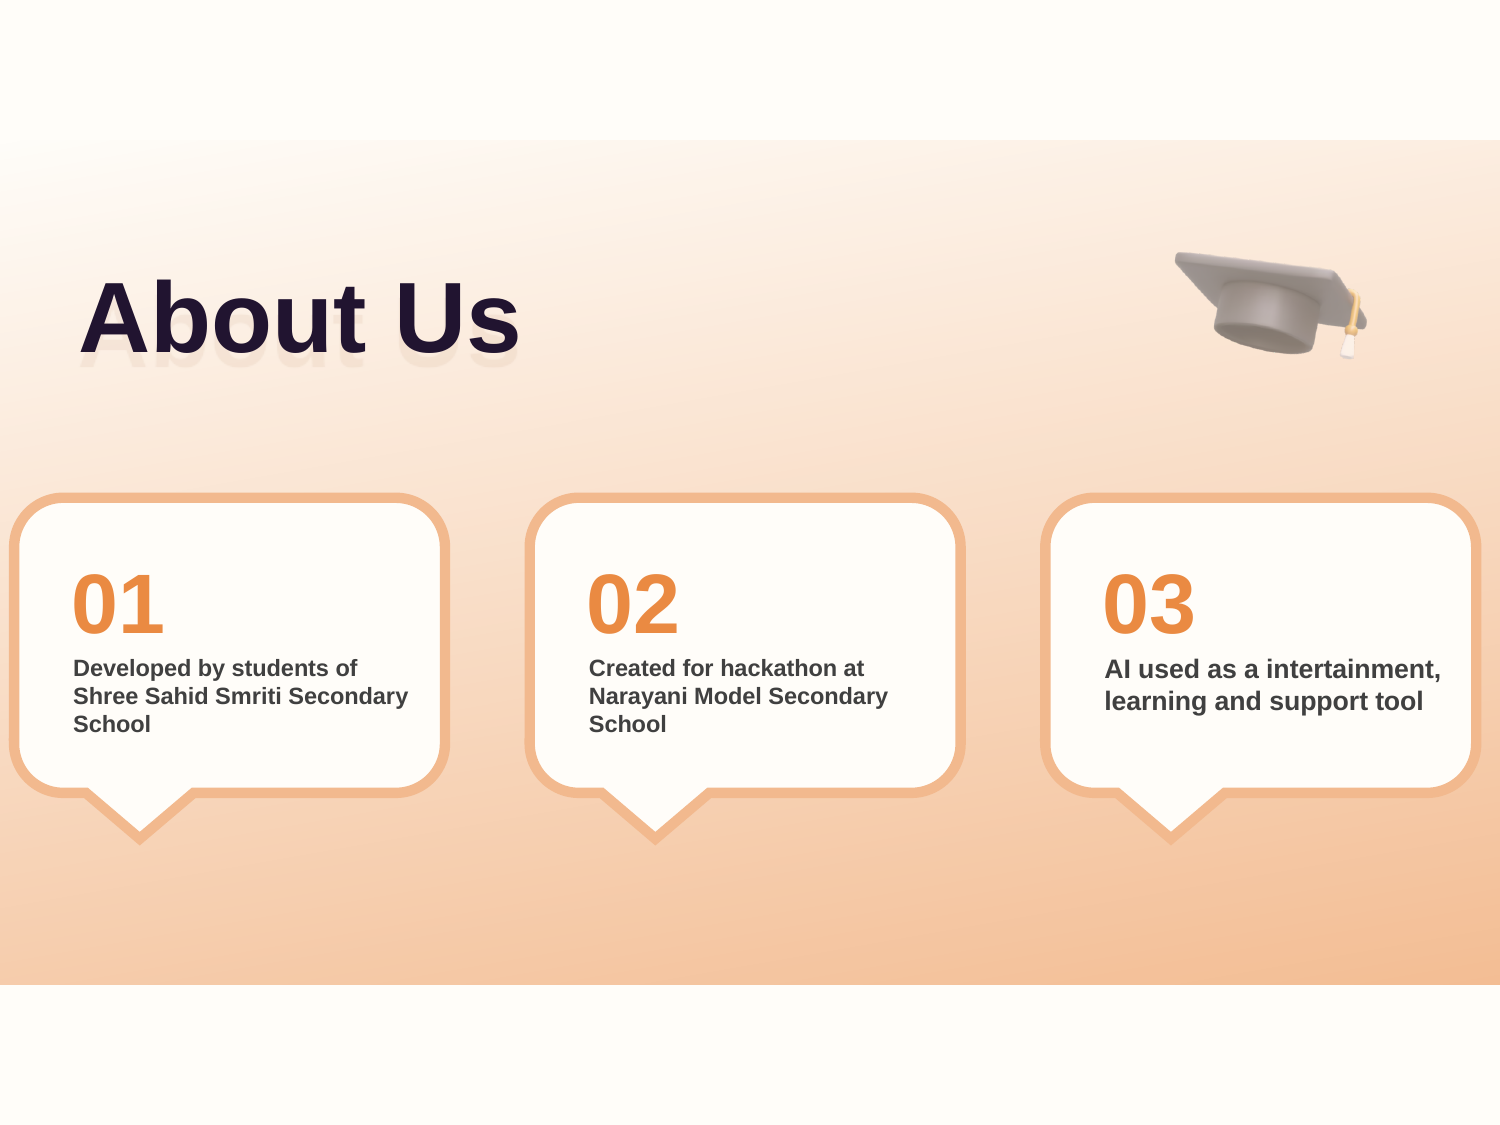

# About Us

01
02
03
Developed by students of Shree Sahid Smriti Secondary School
Created for hackathon at Narayani Model Secondary School
AI used as a intertainment, learning and support tool